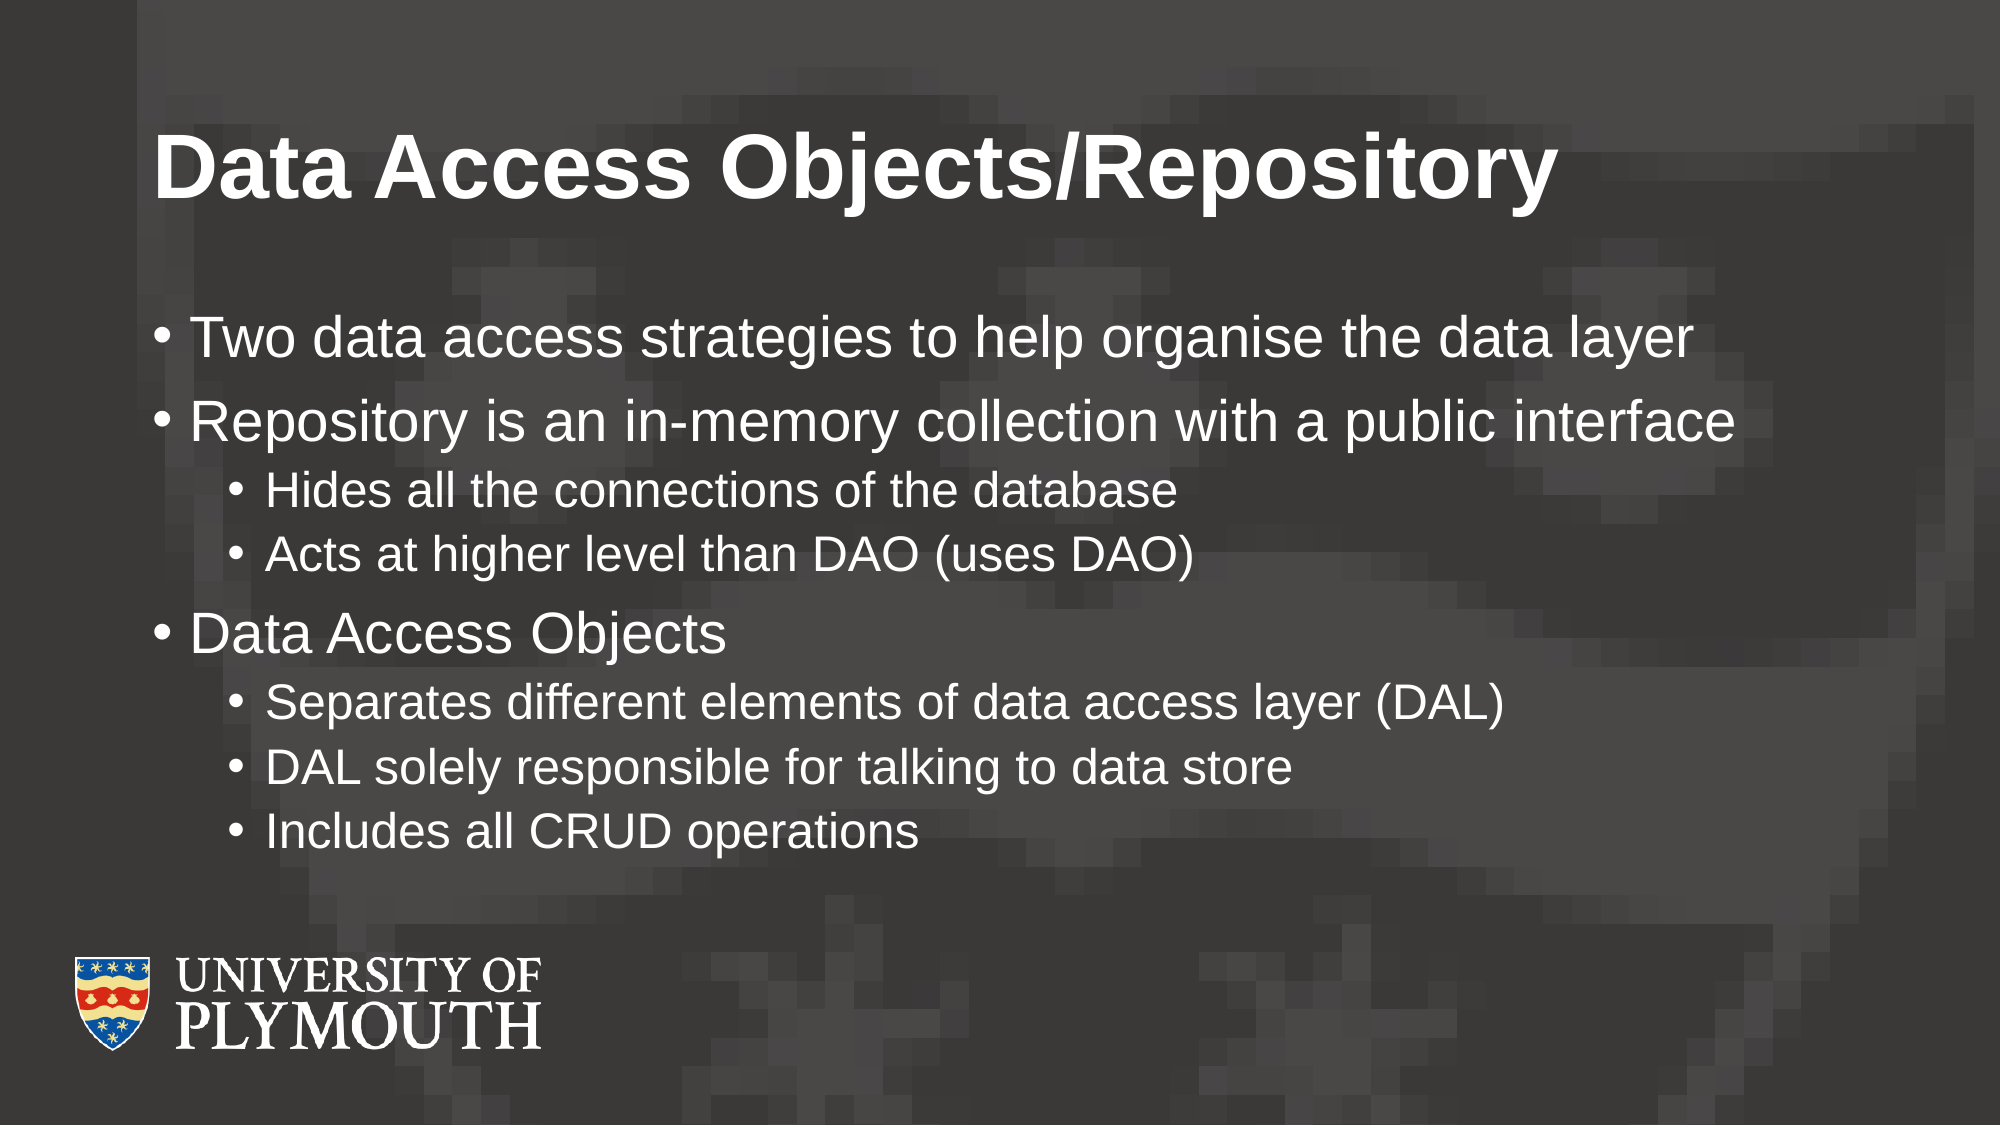

# Data Access Objects/Repository
Two data access strategies to help organise the data layer
Repository is an in-memory collection with a public interface
Hides all the connections of the database
Acts at higher level than DAO (uses DAO)
Data Access Objects
Separates different elements of data access layer (DAL)
DAL solely responsible for talking to data store
Includes all CRUD operations